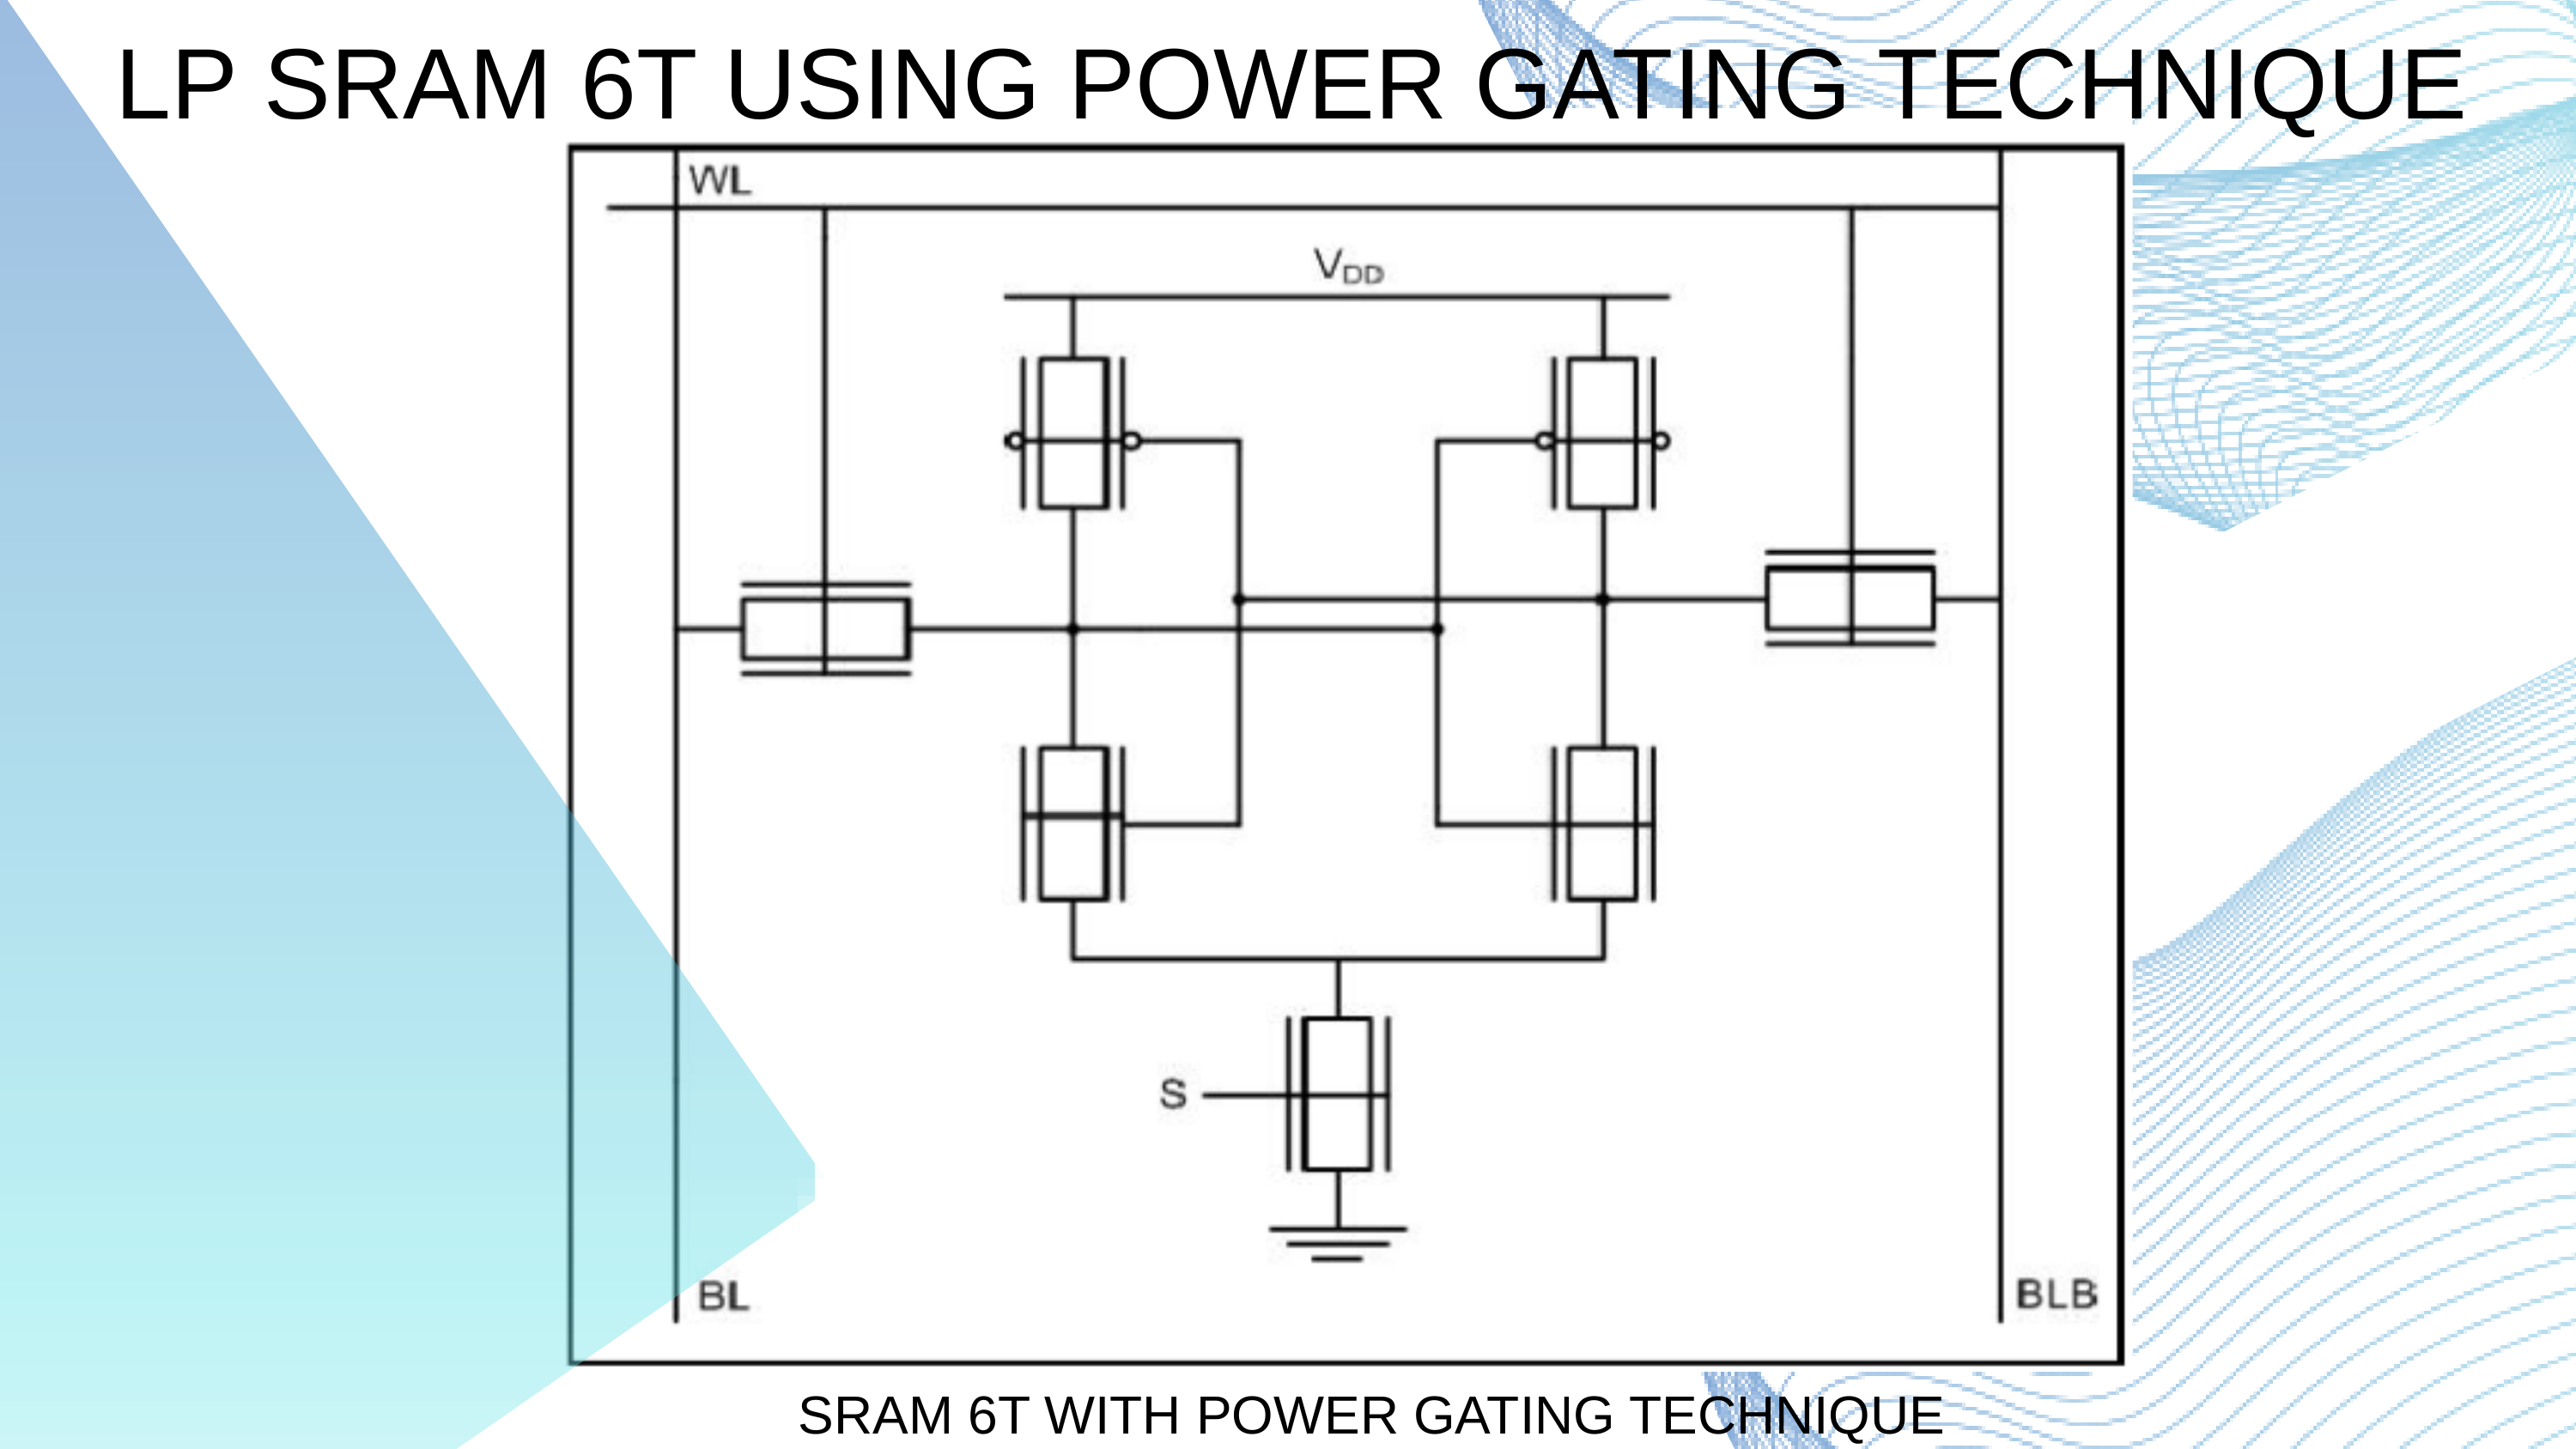

LP SRAM 6T USING POWER GATING TECHNIQUE

SRAM 6T WITH POWER GATING TECHNIQUE